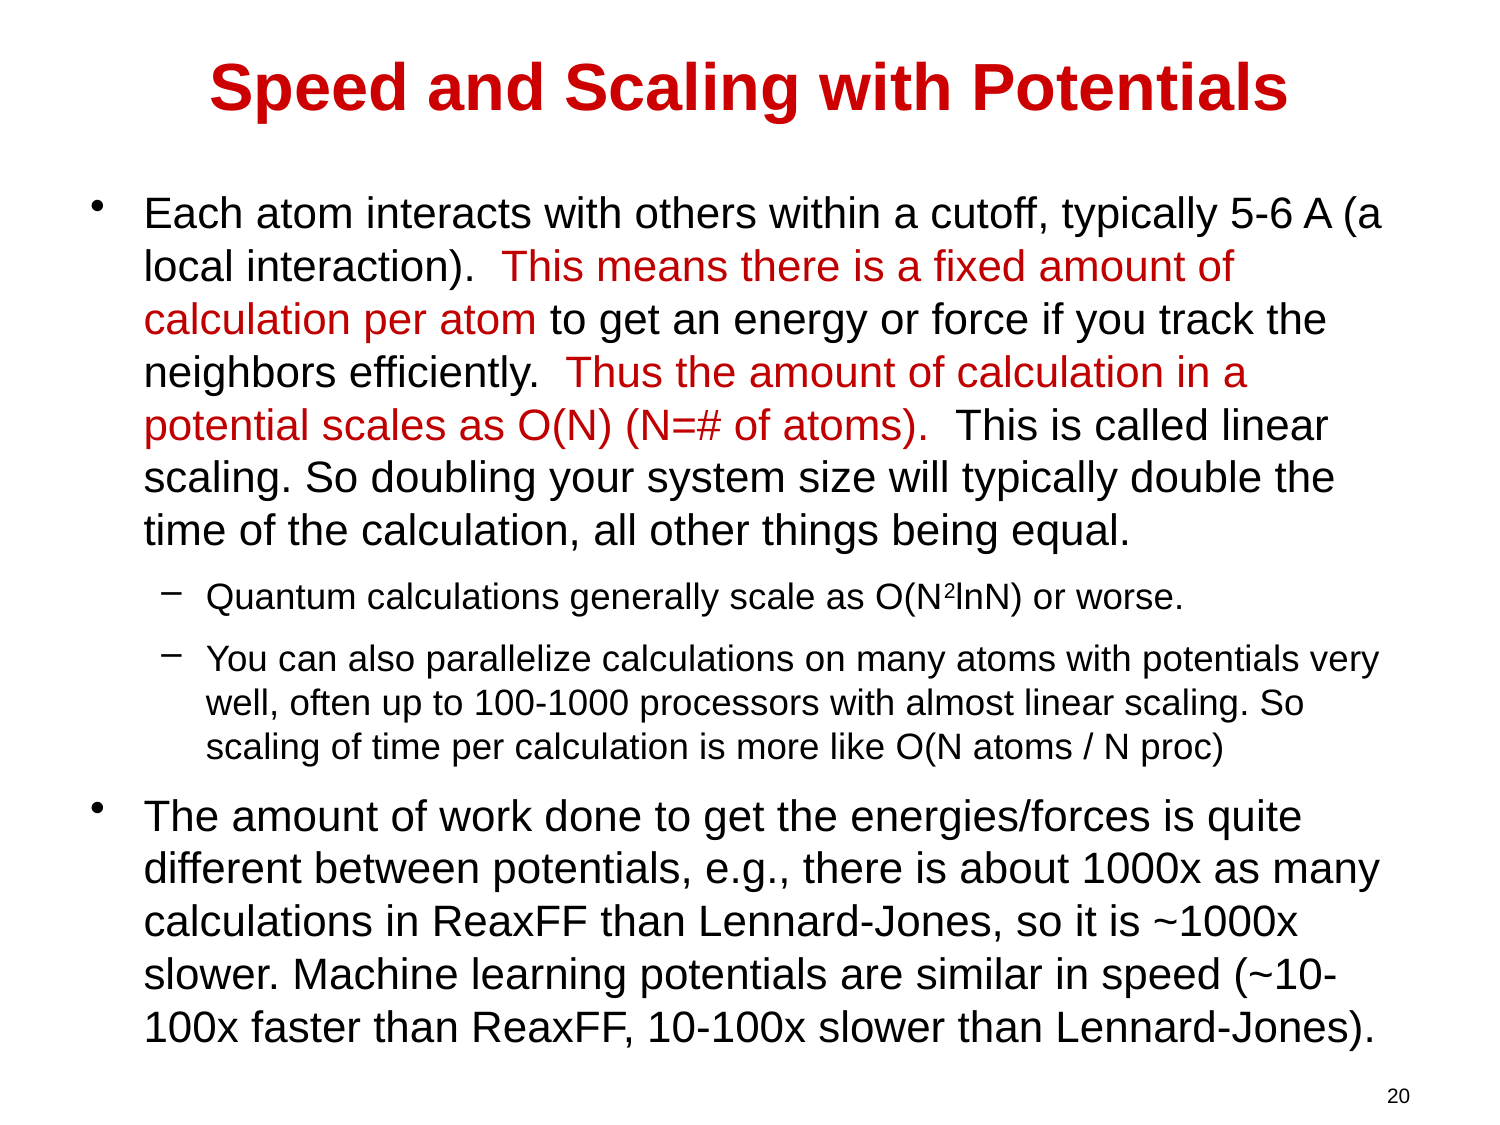

# Speed and Scaling with Potentials
Each atom interacts with others within a cutoff, typically 5-6 A (a local interaction).  This means there is a fixed amount of calculation per atom to get an energy or force if you track the neighbors efficiently.  Thus the amount of calculation in a potential scales as O(N) (N=# of atoms).  This is called linear scaling. So doubling your system size will typically double the time of the calculation, all other things being equal.
Quantum calculations generally scale as O(N2lnN) or worse.
You can also parallelize calculations on many atoms with potentials very well, often up to 100-1000 processors with almost linear scaling. So scaling of time per calculation is more like O(N atoms / N proc)
The amount of work done to get the energies/forces is quite different between potentials, e.g., there is about 1000x as many calculations in ReaxFF than Lennard-Jones, so it is ~1000x slower. Machine learning potentials are similar in speed (~10-100x faster than ReaxFF, 10-100x slower than Lennard-Jones).

20